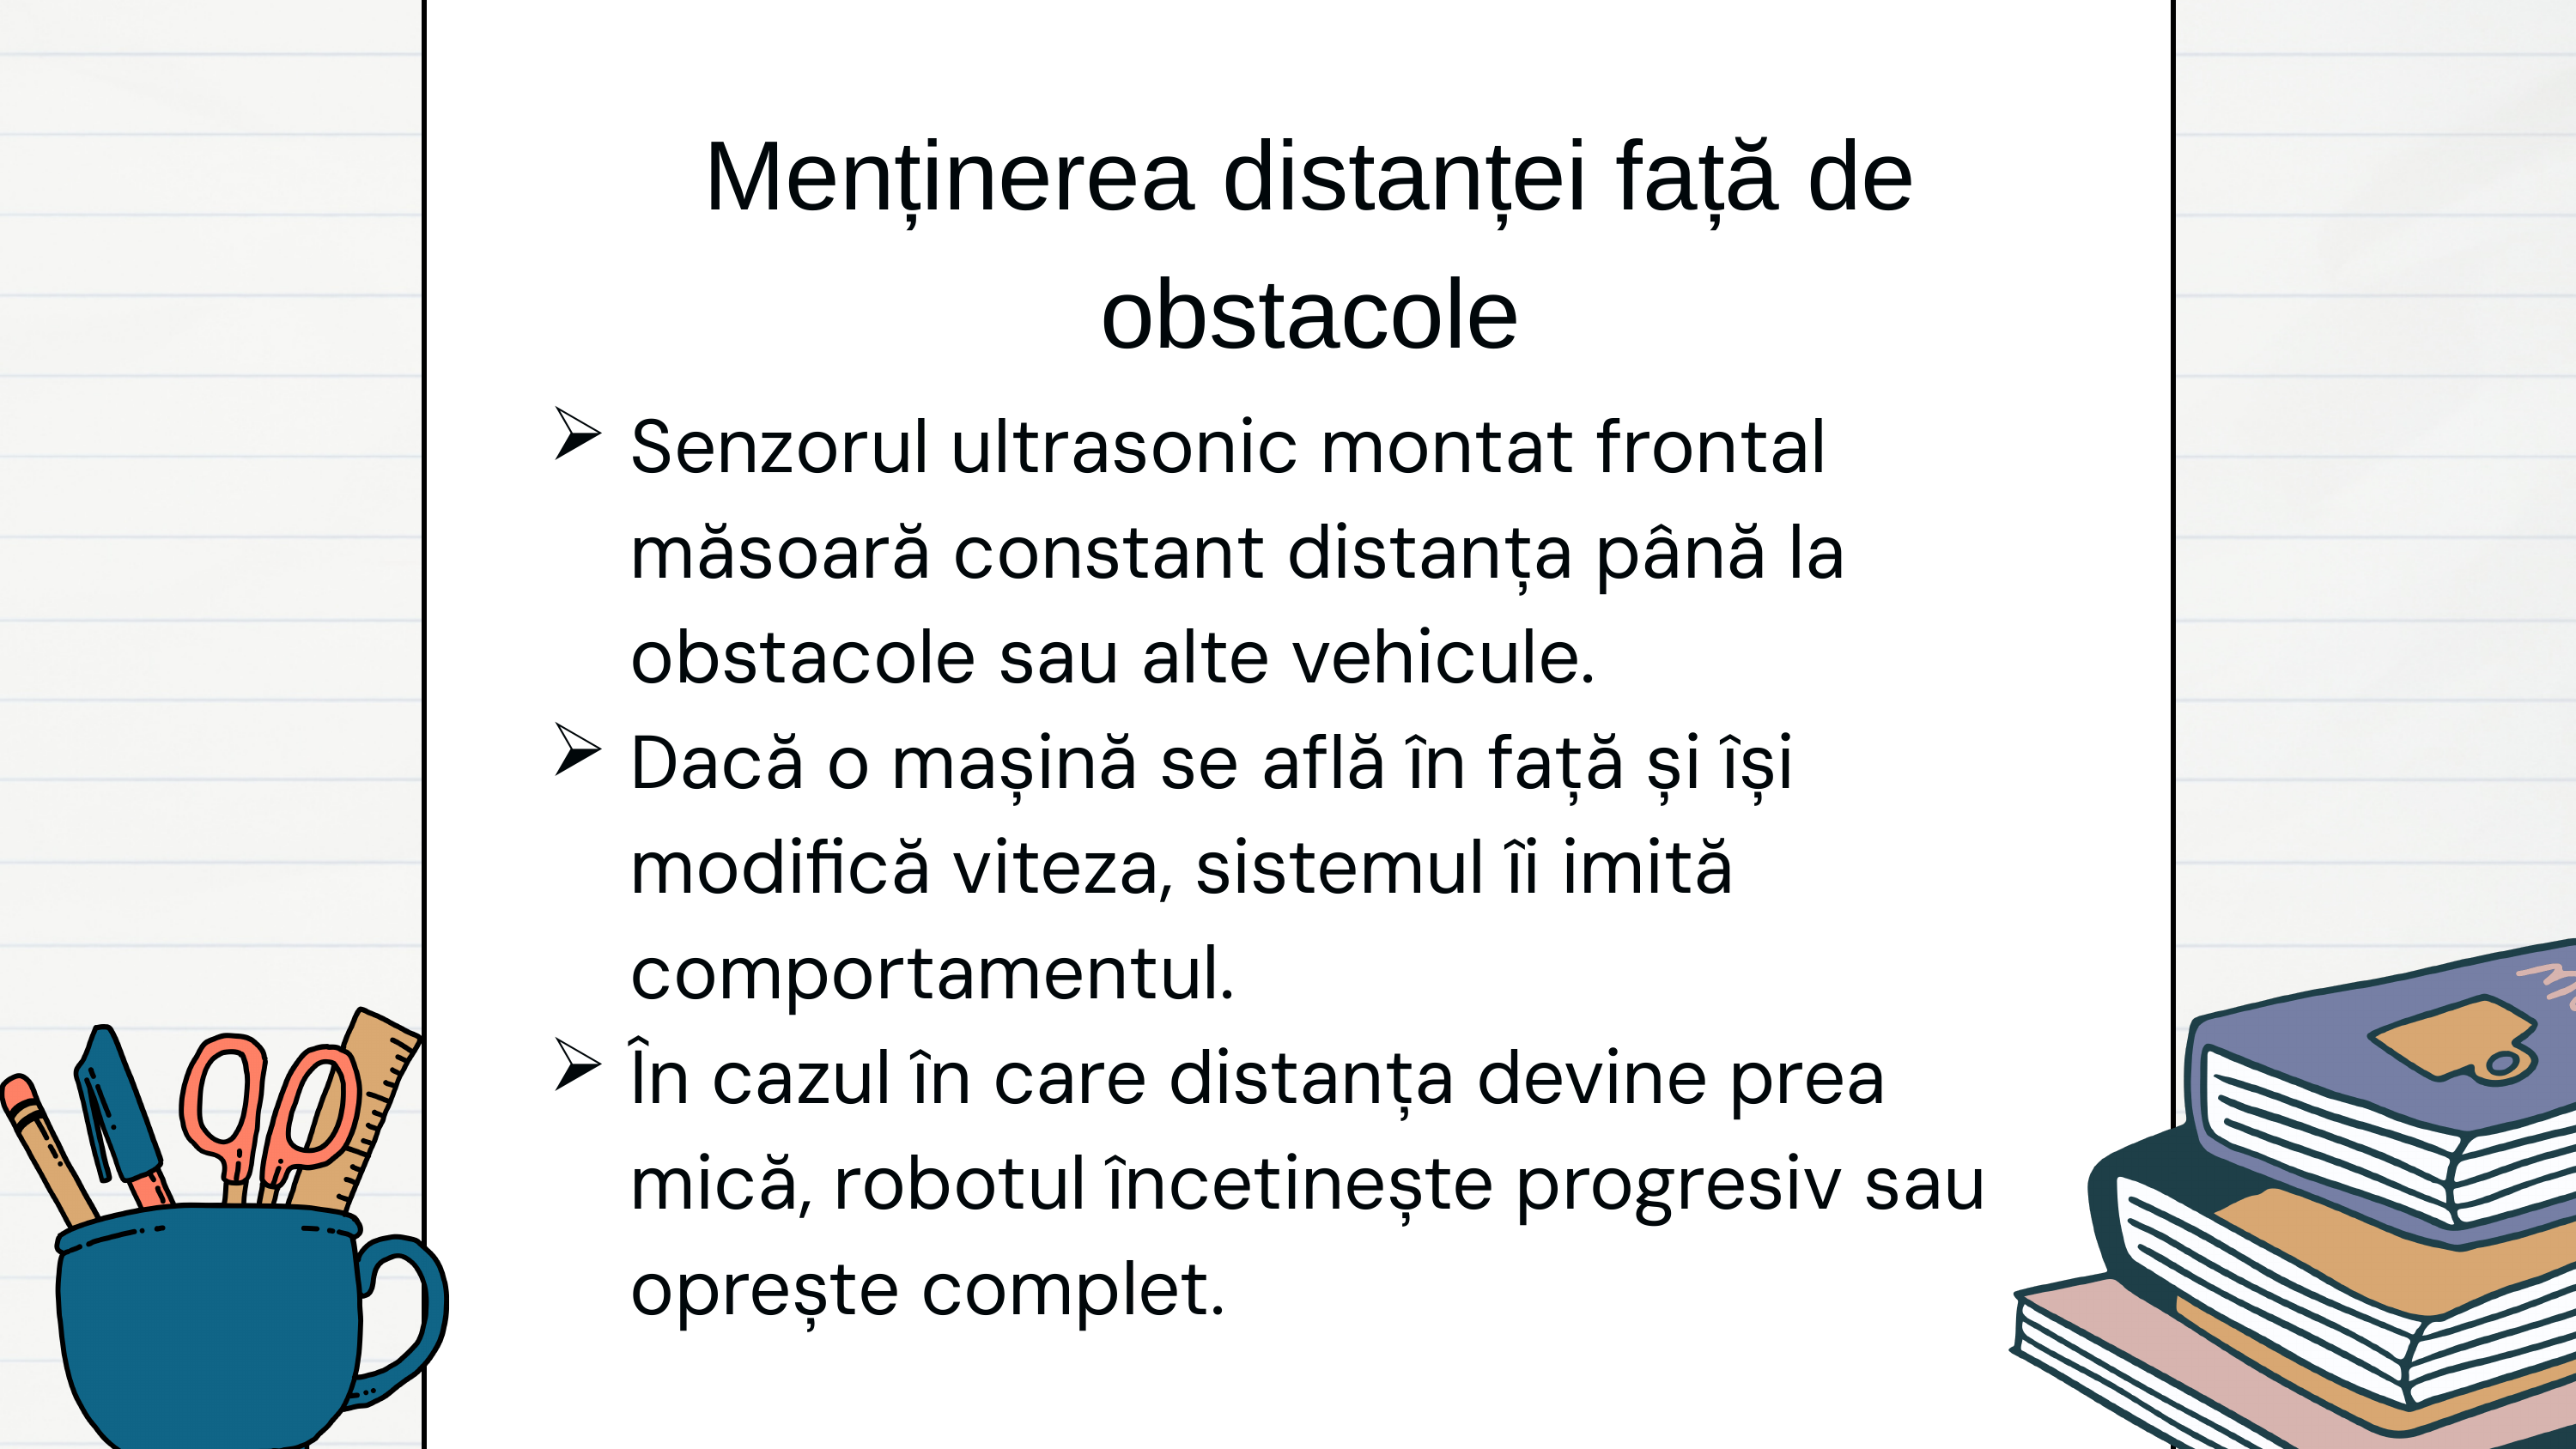

Menținerea distanței față de obstacole
Senzorul ultrasonic montat frontal măsoară constant distanța până la obstacole sau alte vehicule.
Dacă o mașină se află în față și își modifică viteza, sistemul îi imită comportamentul.
În cazul în care distanța devine prea mică, robotul încetinește progresiv sau oprește complet.